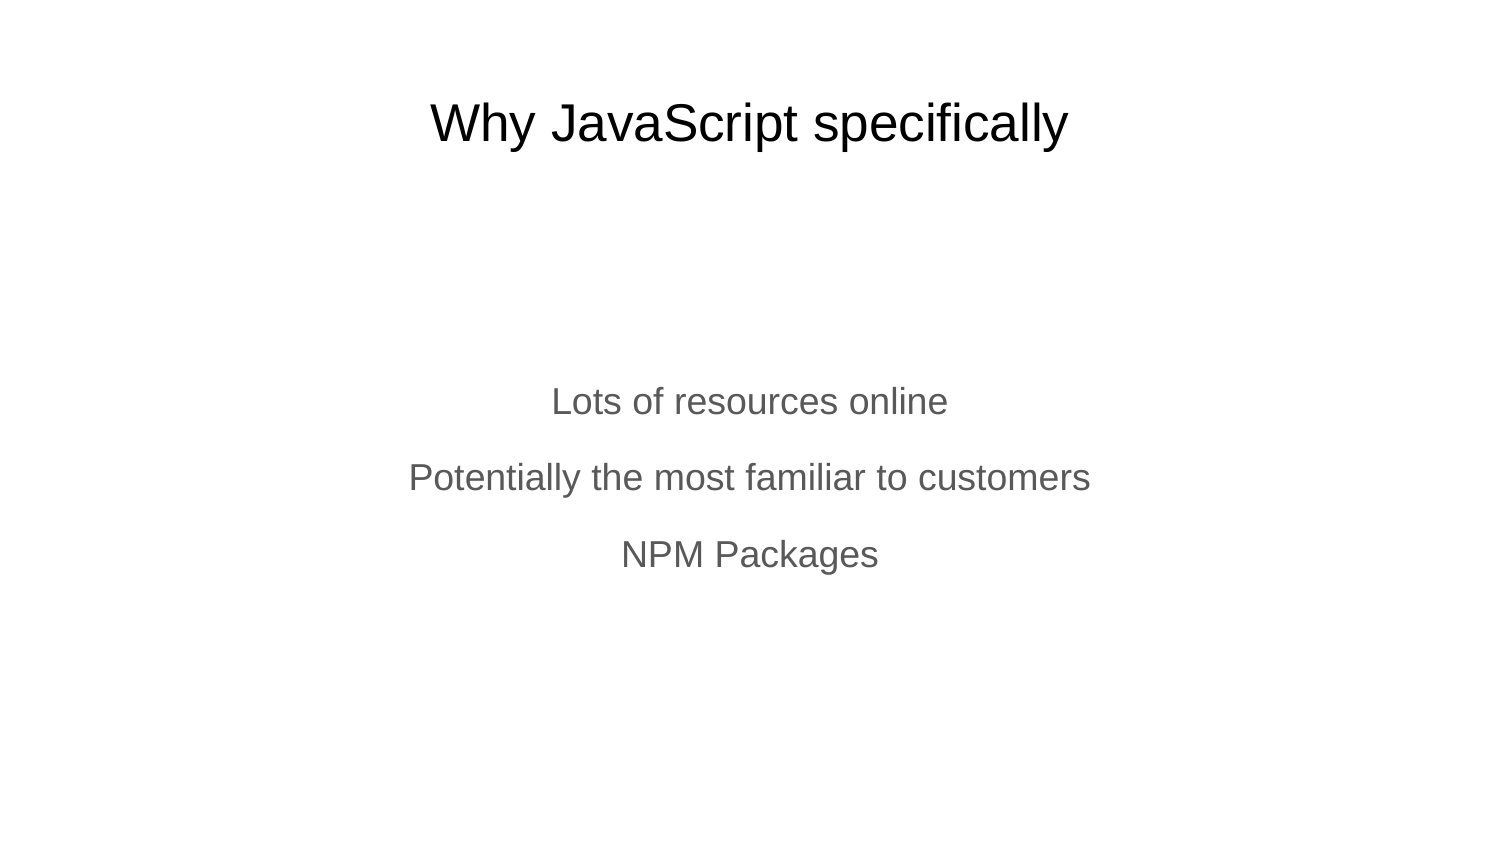

# Why JavaScript specifically
Lots of resources online
Potentially the most familiar to customers
NPM Packages